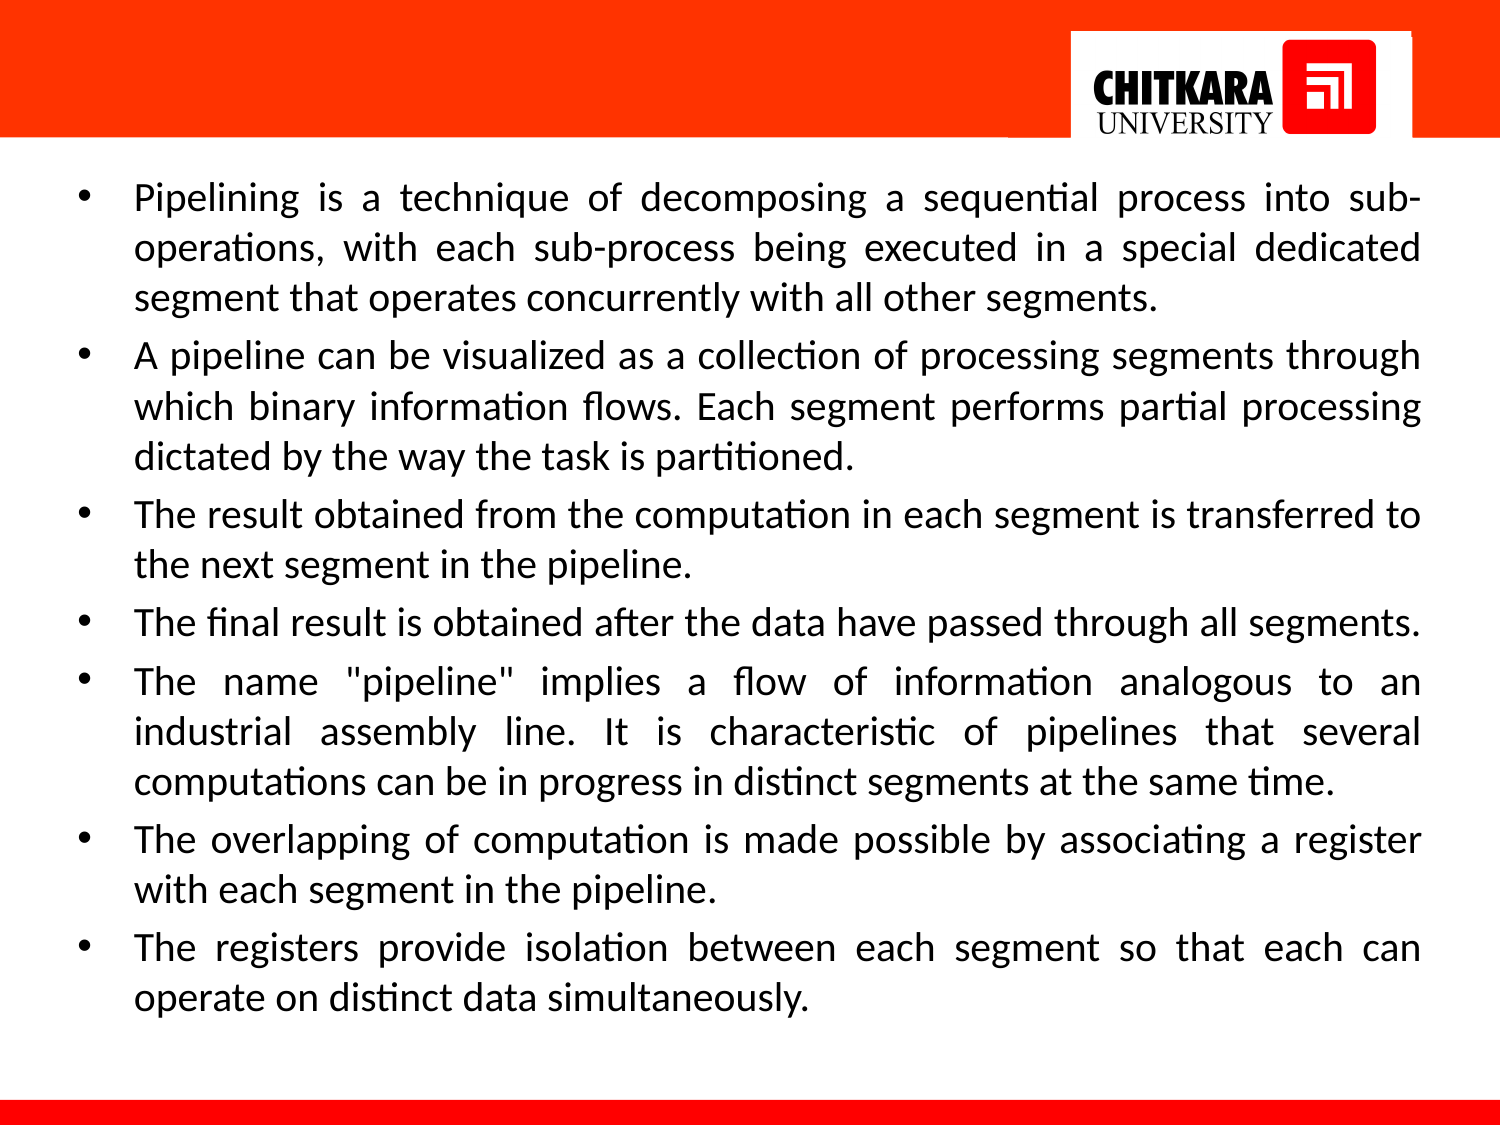

#
Pipelining is a technique of decomposing a sequential process into sub-opera­tions, with each sub-process being executed in a special dedicated segment that operates concurrently with all other segments.
A pipeline can be visualized as a collection of processing segments through which binary information flows. Each segment performs partial processing dictated by the way the task is partitioned.
The result obtained from the computation in each segment is transferred to the next segment in the pipeline.
The final result is obtained after the data have passed through all segments.
The name "pipeline" implies a flow of information analogous to an industrial assembly line. It is characteristic of pipelines that several computations can be in progress in distinct segments at the same time.
The overlapping of computation is made possible by associ­ating a register with each segment in the pipeline.
The registers provide isolation between each segment so that each can operate on distinct data simultaneously.